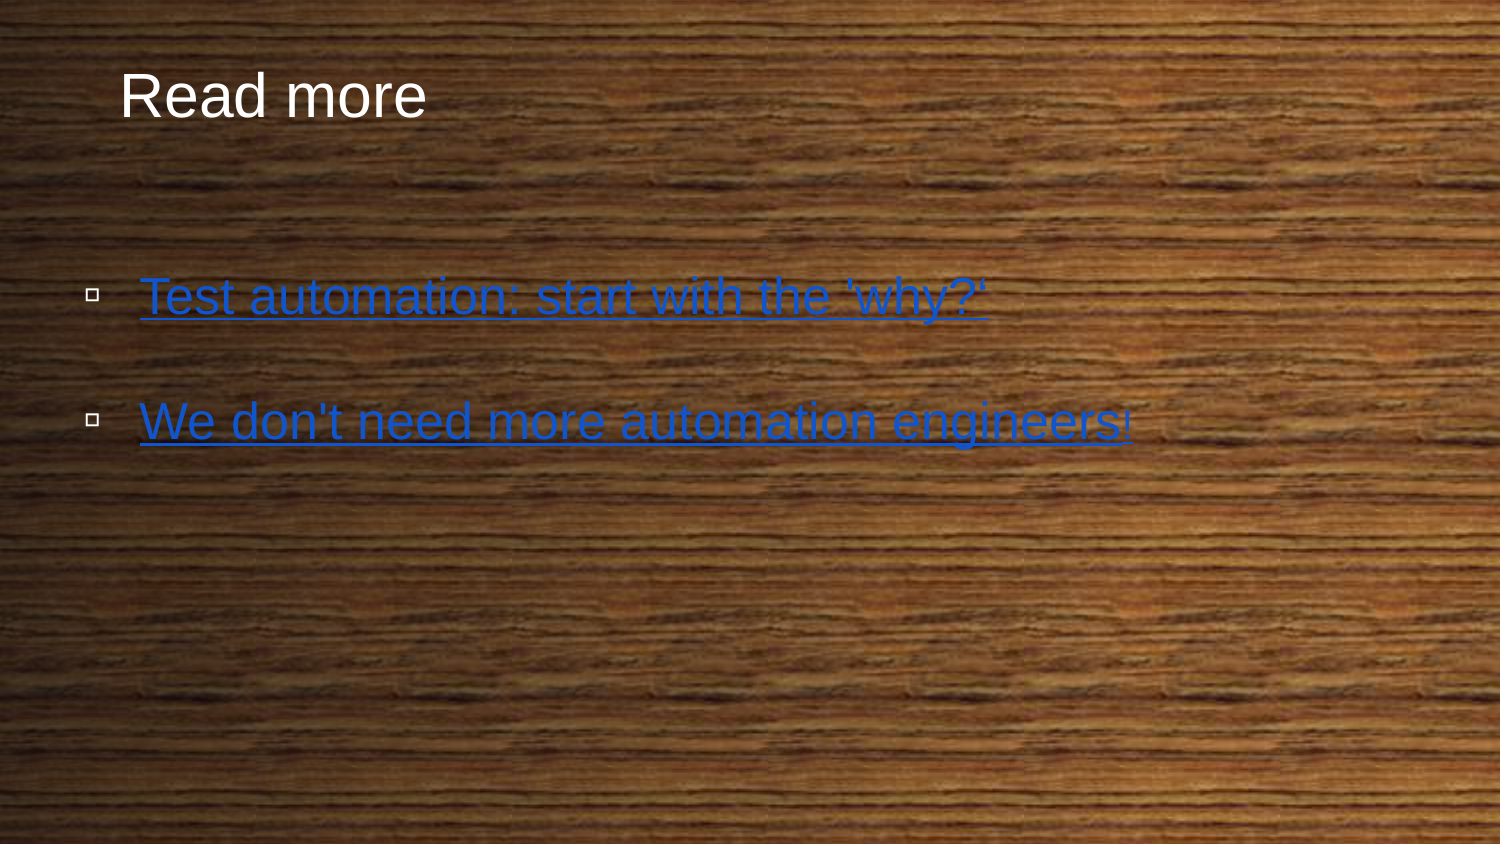

Read more
Test automation: start with the 'why?‘

We don't need more automation engineers!